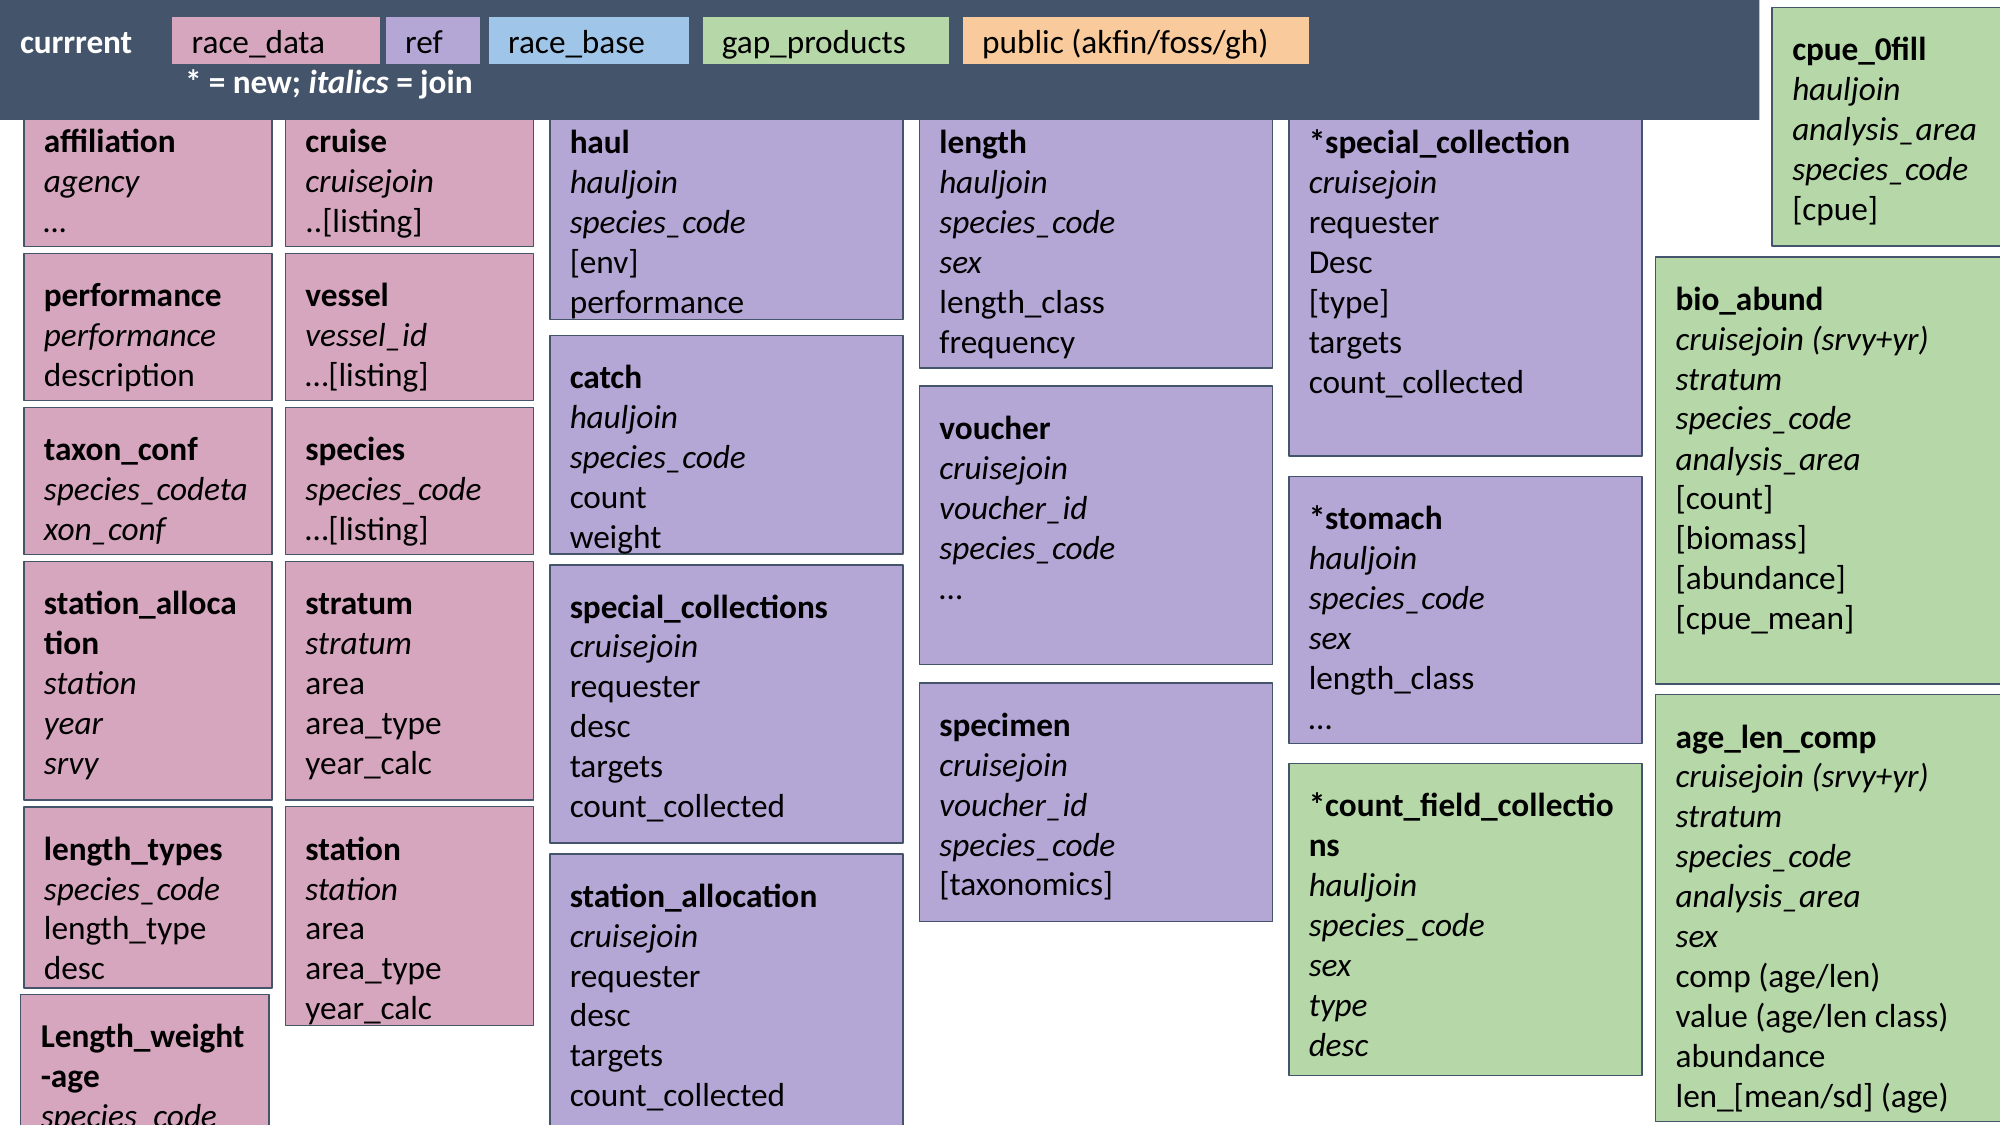

currrent												  * = new; italics = join
cpue_0fill
hauljoin
analysis_area
species_code
[cpue]
race_data
ref
race_base
gap_products
public (akfin/foss/gh)
affiliation
agency
…

cruise
cruisejoin
..[listing]
haul
hauljoin
species_code
[env]
performance

length
hauljoin
species_code
sex
length_class
frequency

*special_collection
cruisejoin
requester
Desc
[type]
targets
count_collected
performance
performance
description

vessel
vessel_id
…[listing]
bio_abund
cruisejoin (srvy+yr)
stratum
species_code
analysis_area
[count]
[biomass]
[abundance]
[cpue_mean]
prod data
catch
hauljoin
species_code
count
weight

voucher
cruisejoin
voucher_id
species_code
…
taxon_conf
species_codetaxon_conf
species
species_code
…[listing]
*stomach
hauljoin
species_code
sex
length_class
…

station_allocation
station
year
srvy

stratum
stratum
area
area_type
year_calc
special_collections
cruisejoin
requester
desc
targets
count_collected
specimen
cruisejoin
voucher_id
species_code
[taxonomics]
age_len_comp
cruisejoin (srvy+yr)
stratum
species_code
analysis_area
sex
comp (age/len)
value (age/len class)
abundance
len_[mean/sd] (age)

age_len_comp
cruisejoin (srvy+yr)
stratum
species_code
analysis_area
sex
comp (age/len)
value (age/len class)
abundance
len_[mean/sd] (age)

*count_field_collections
hauljoin
species_code
sex
type
desc

length_types
species_code
length_type
desc
station
station
area
area_type
year_calc
station_allocation
cruisejoin
requester
desc
targets
count_collected
Length_weight-age
species_code
[params]
desc